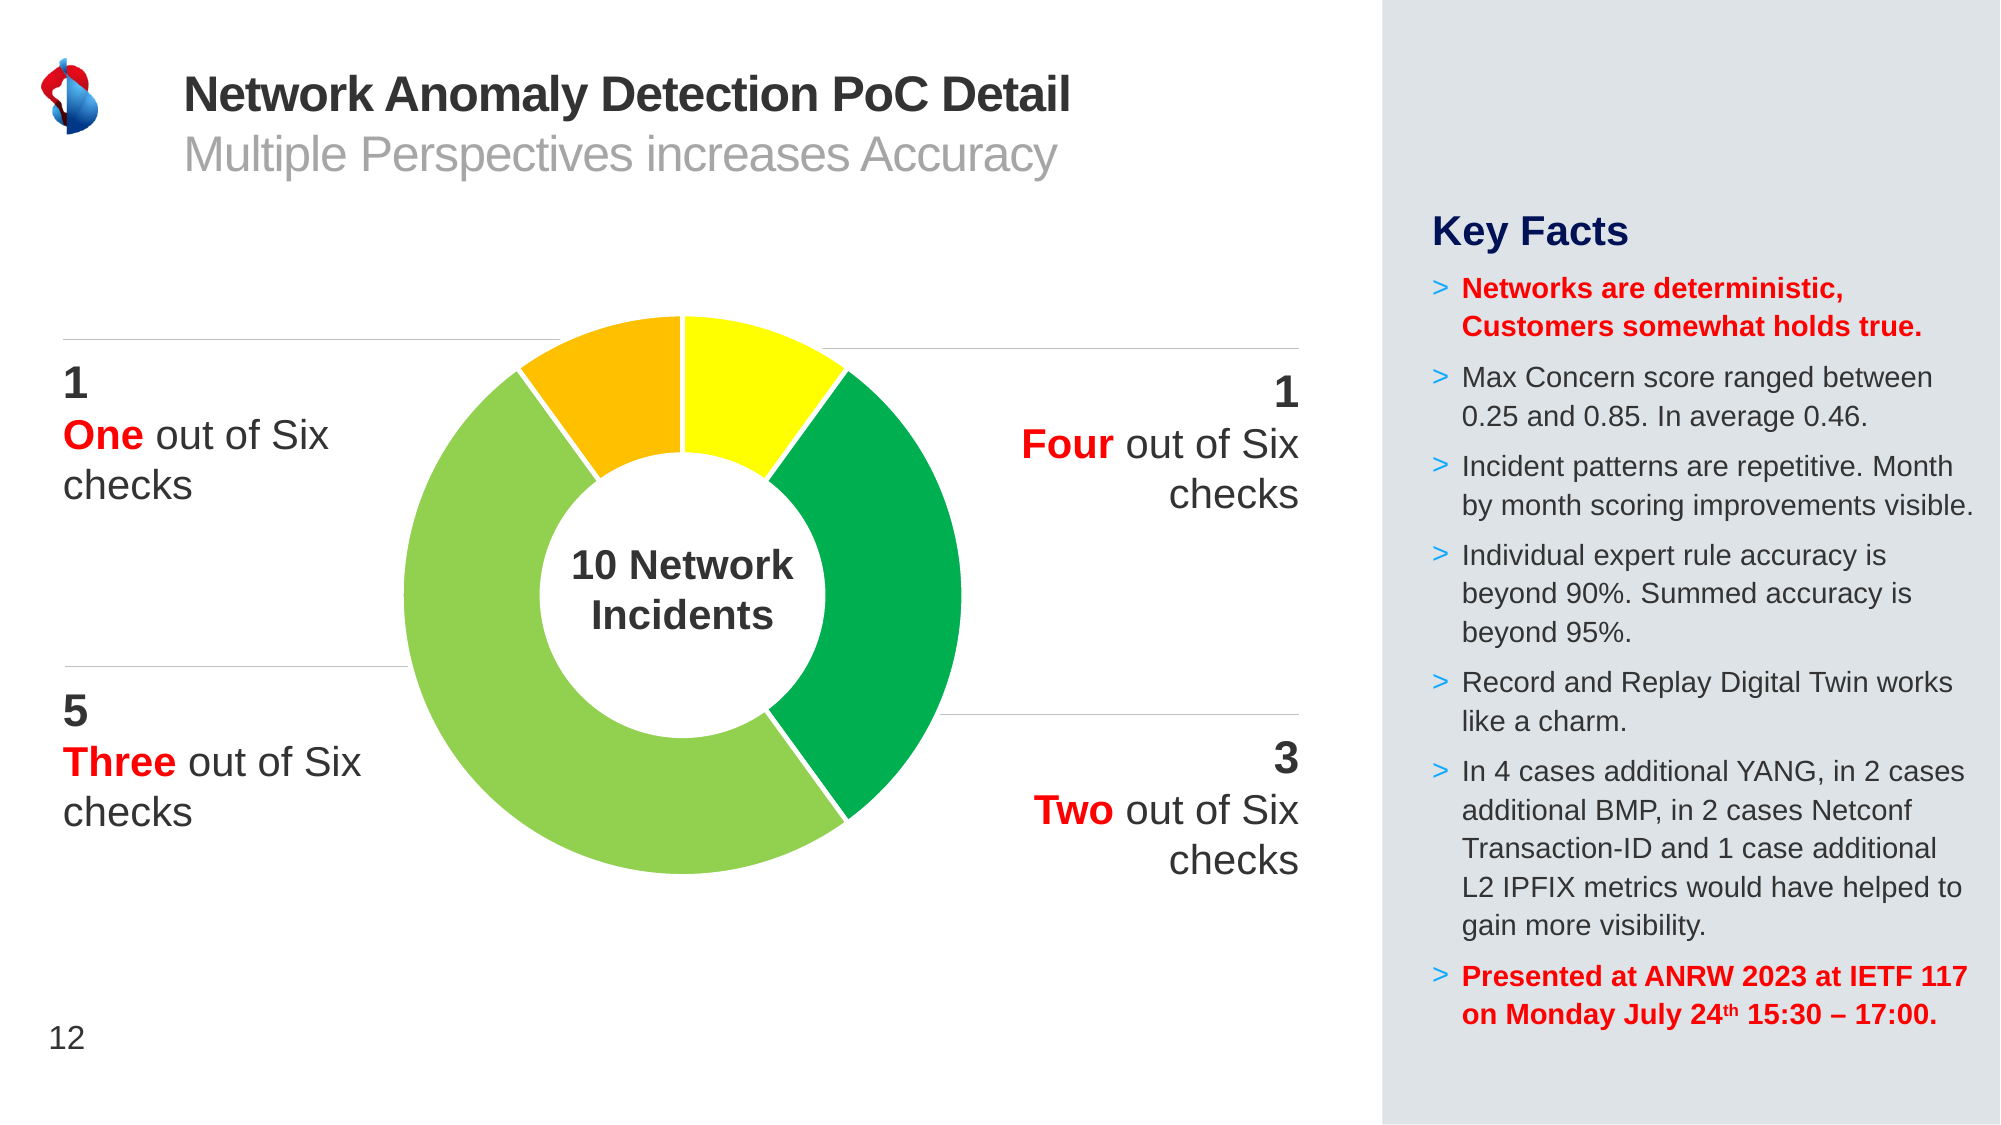

Network Anomaly Detection PoC Detail
Multiple Perspectives increases Accuracy

### Chart

| Category | Spalte1 |
|---|---|
| One | 1.0 |
| Two | 3.0 |
| Three | 5.0 |
| Four | 1.0 |
Key Facts
Networks are deterministic, Customers somewhat holds true.
Max Concern score ranged between 0.25 and 0.85. In average 0.46.
Incident patterns are repetitive. Month by month scoring improvements visible.
Individual expert rule accuracy is beyond 90%. Summed accuracy is beyond 95%.
Record and Replay Digital Twin works like a charm.
In 4 cases additional YANG, in 2 cases additional BMP, in 2 cases Netconf Transaction-ID and 1 case additional
L2 IPFIX metrics would have helped to gain more visibility.
Presented at ANRW 2023 at IETF 117 on Monday July 24th 15:30 – 17:00.
1
One out of Six checks
1
Four out of Six checks
10 Network Incidents
5
Three out of Six checks
3
Two out of Six checks
12